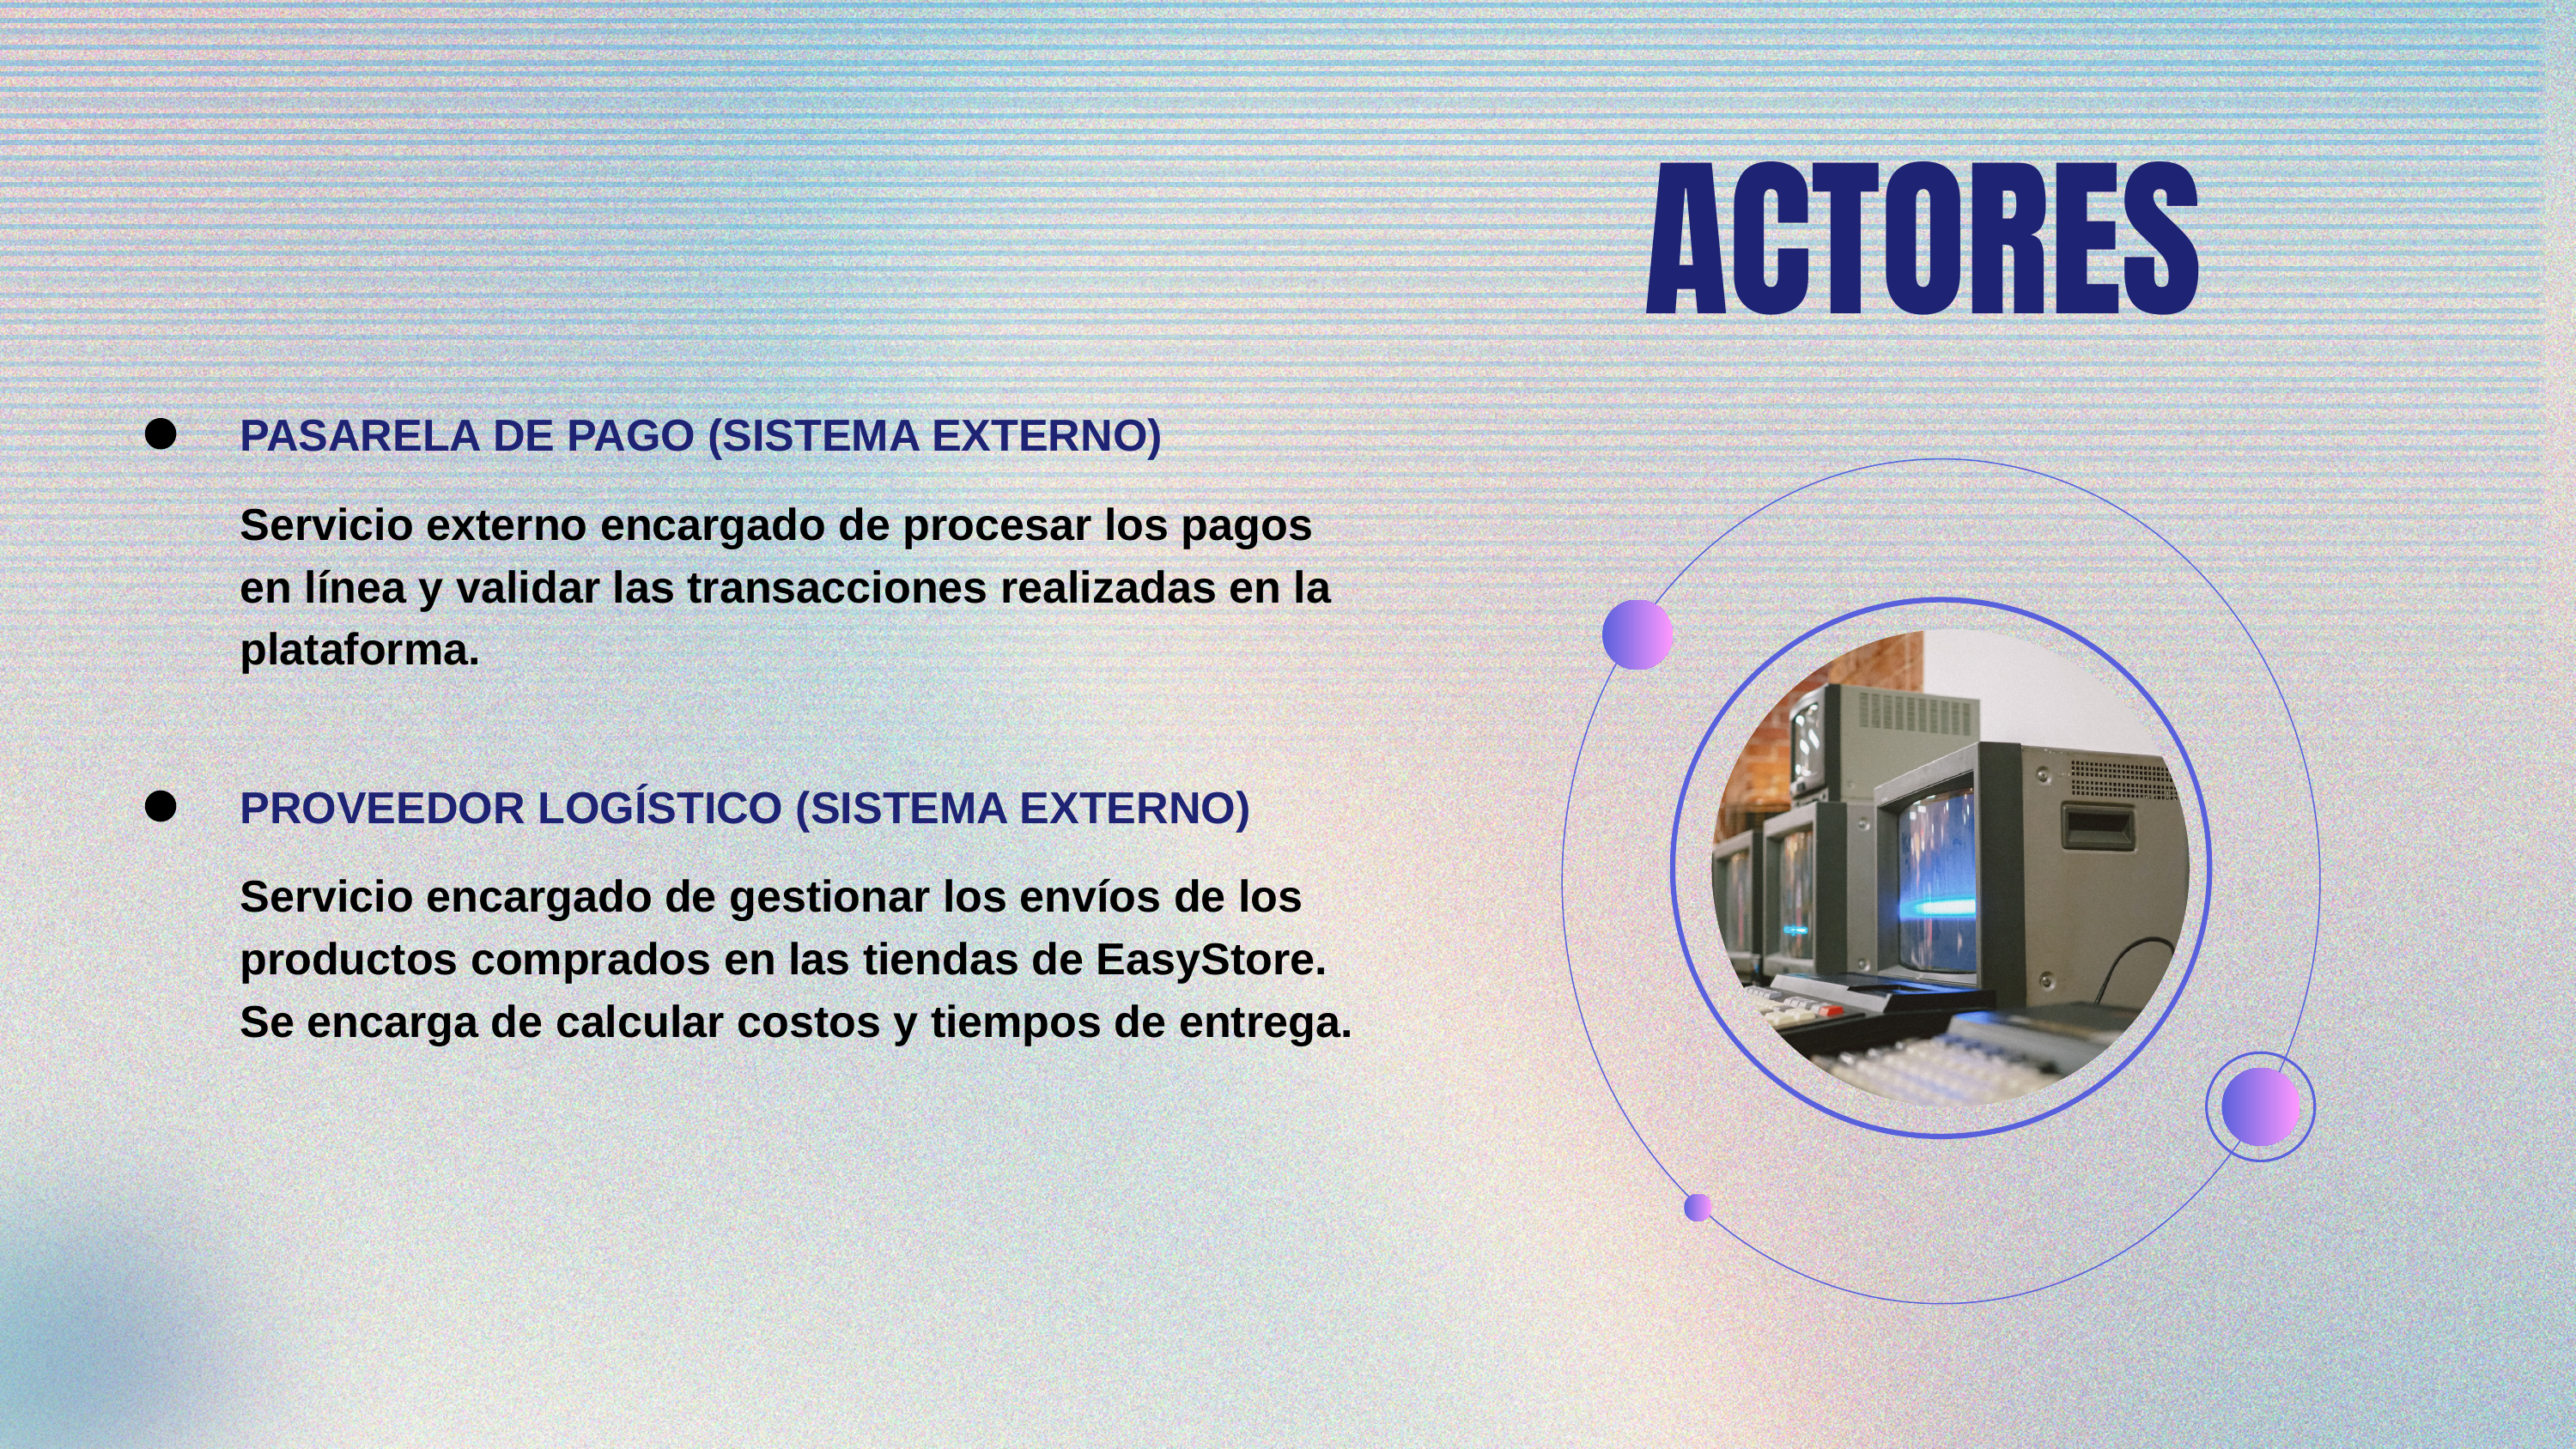

ACTORES
PASARELA DE PAGO (SISTEMA EXTERNO)

Servicio externo encargado de procesar los pagos en línea y validar las transacciones realizadas en la plataforma.

PROVEEDOR LOGÍSTICO (SISTEMA EXTERNO)

Servicio encargado de gestionar los envíos de los productos comprados en las tiendas de EasyStore. Se encarga de calcular costos y tiempos de entrega.